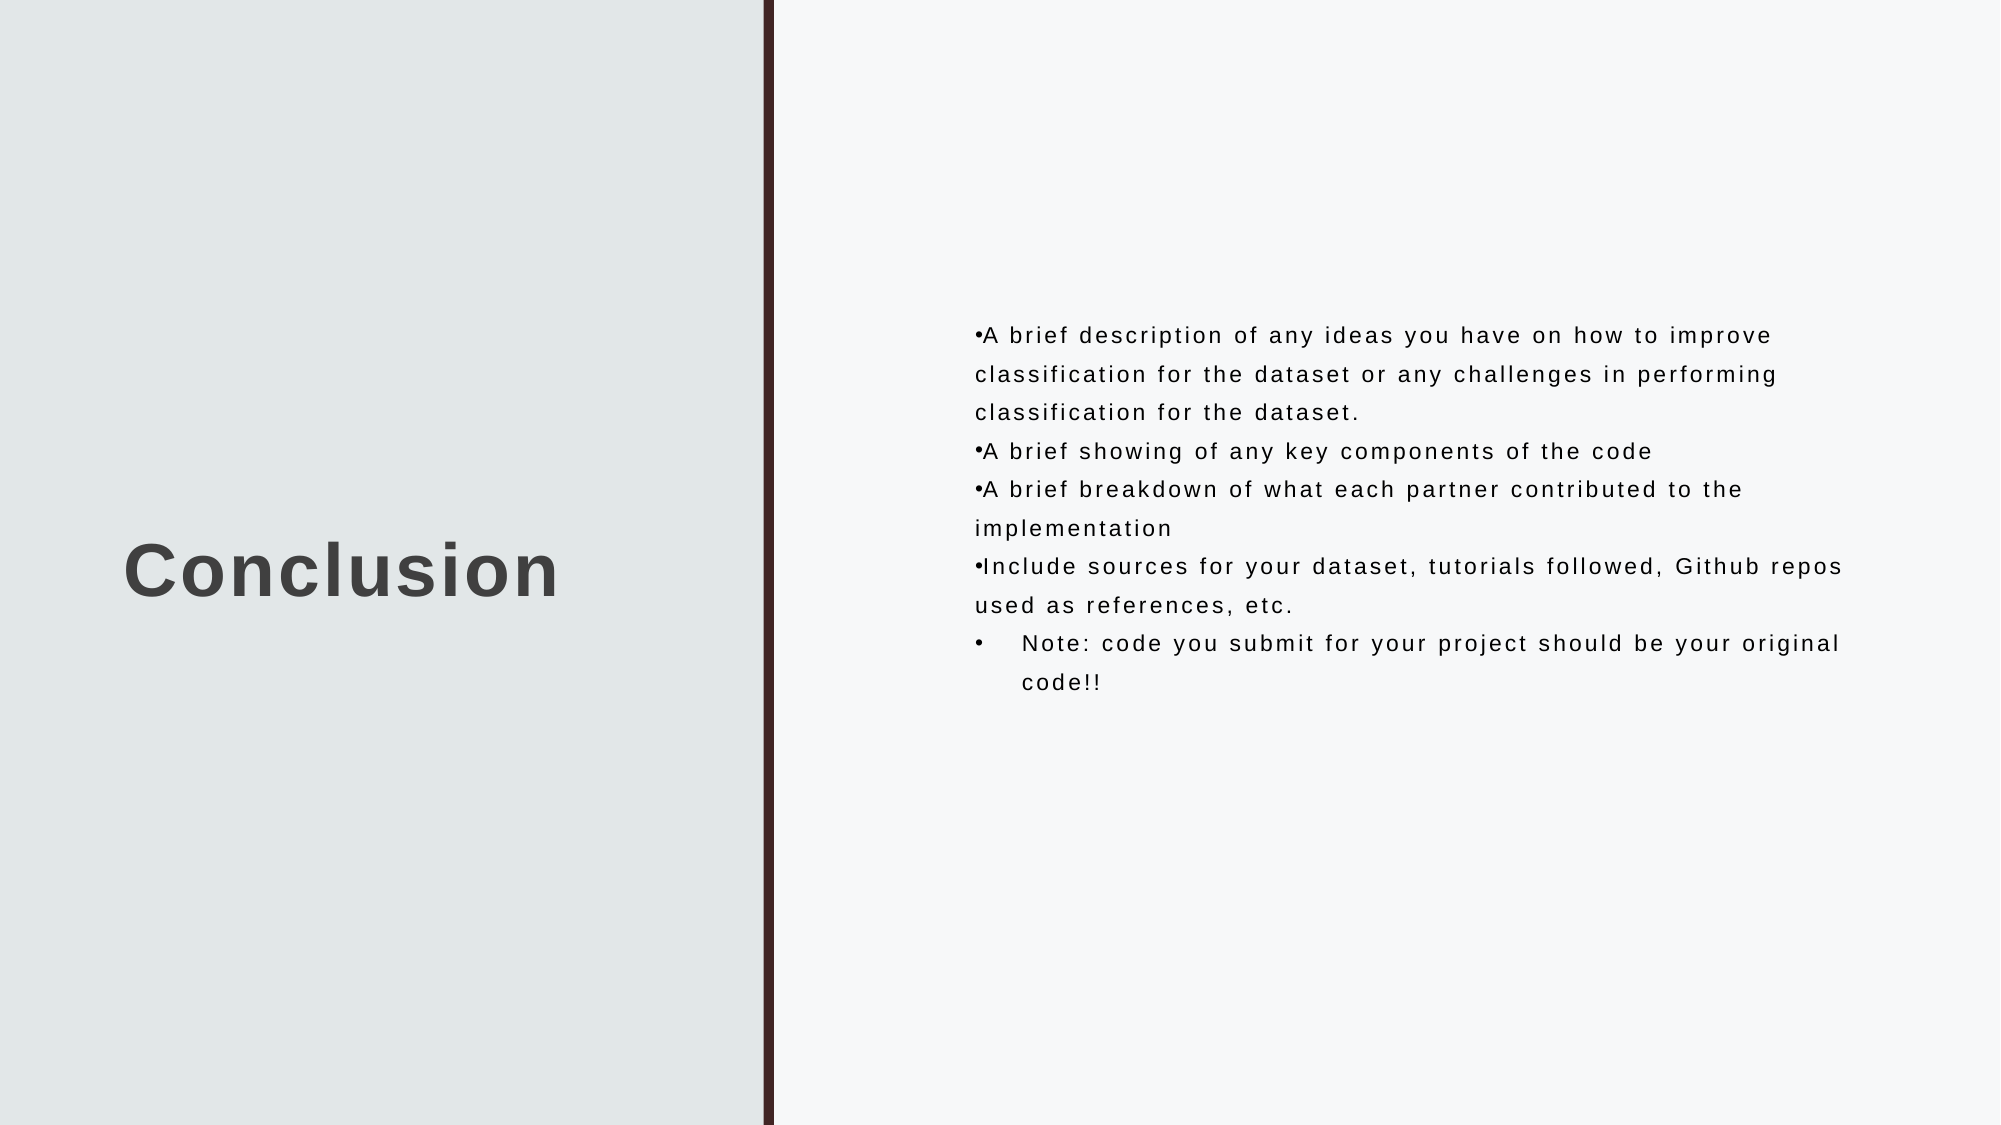

# Conclusion
A brief description of any ideas you have on how to improve classification for the dataset or any challenges in performing classification for the dataset.
A brief showing of any key components of the code
A brief breakdown of what each partner contributed to the implementation
Include sources for your dataset, tutorials followed, Github repos used as references, etc.
Note: code you submit for your project should be your original code!!